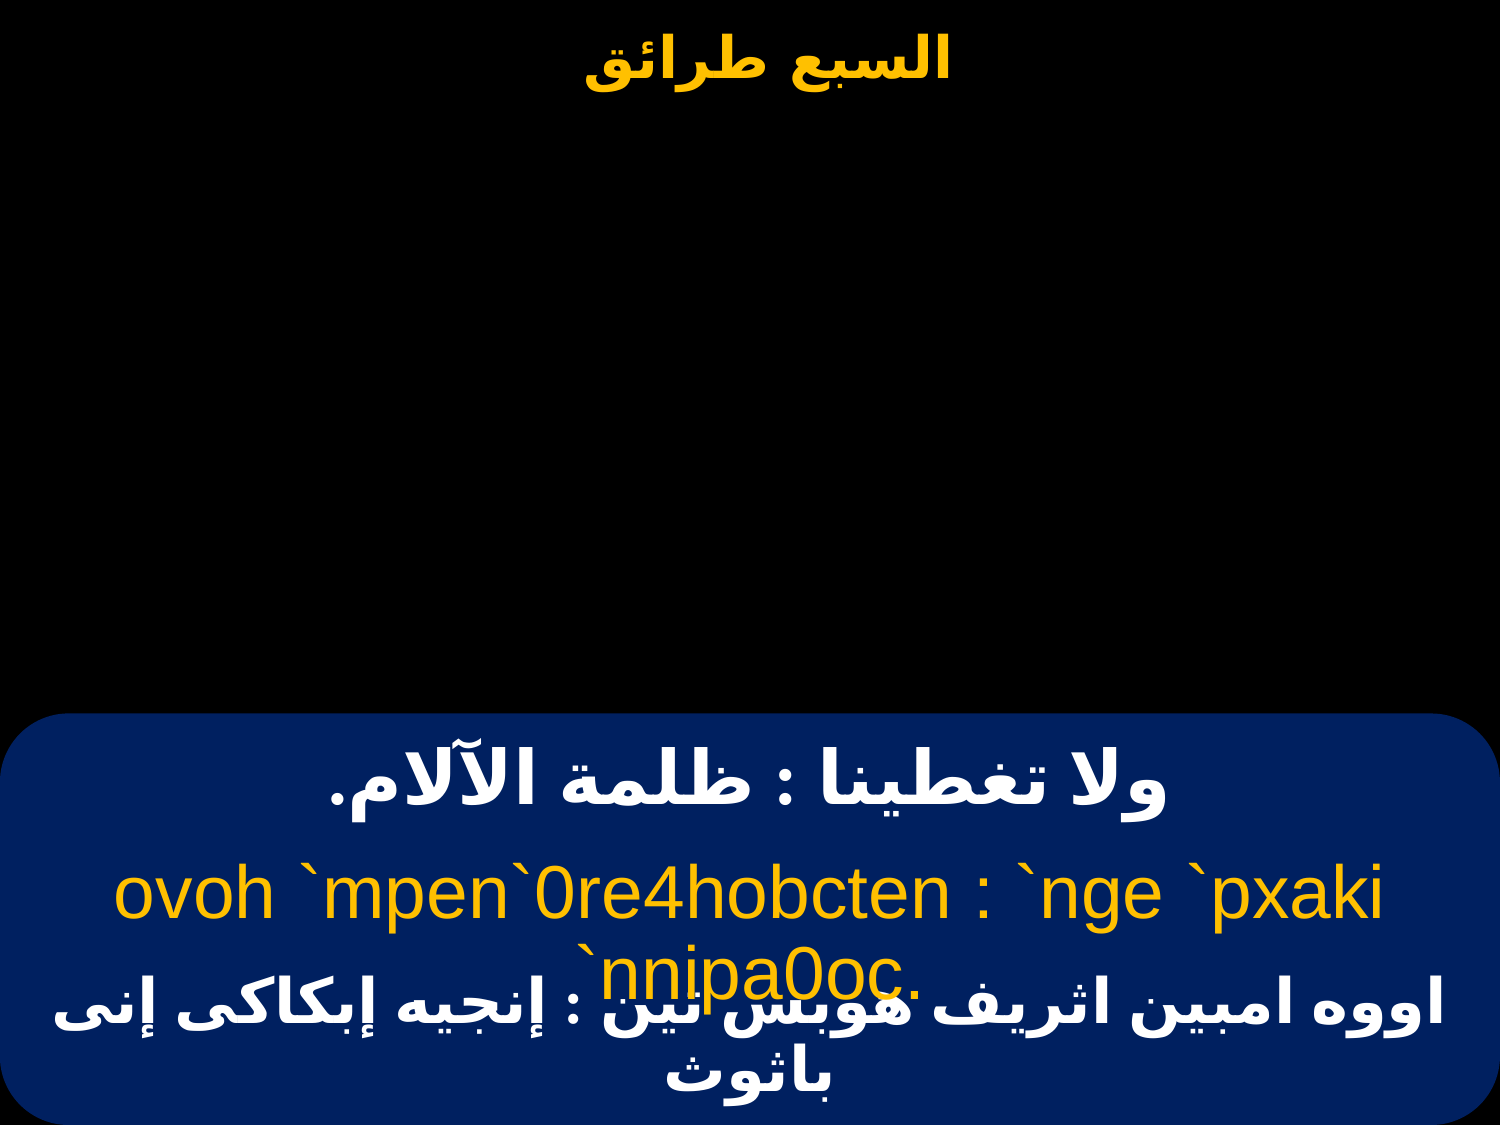

# ولا تغطينا : ظلمة الآلام.
ovoh `mpen`0re4hobcten : `nge `pxaki `nnipa0oc.
اووه امبين اثريف هوبس تين : إنجيه إبكاكى إنى باثوث